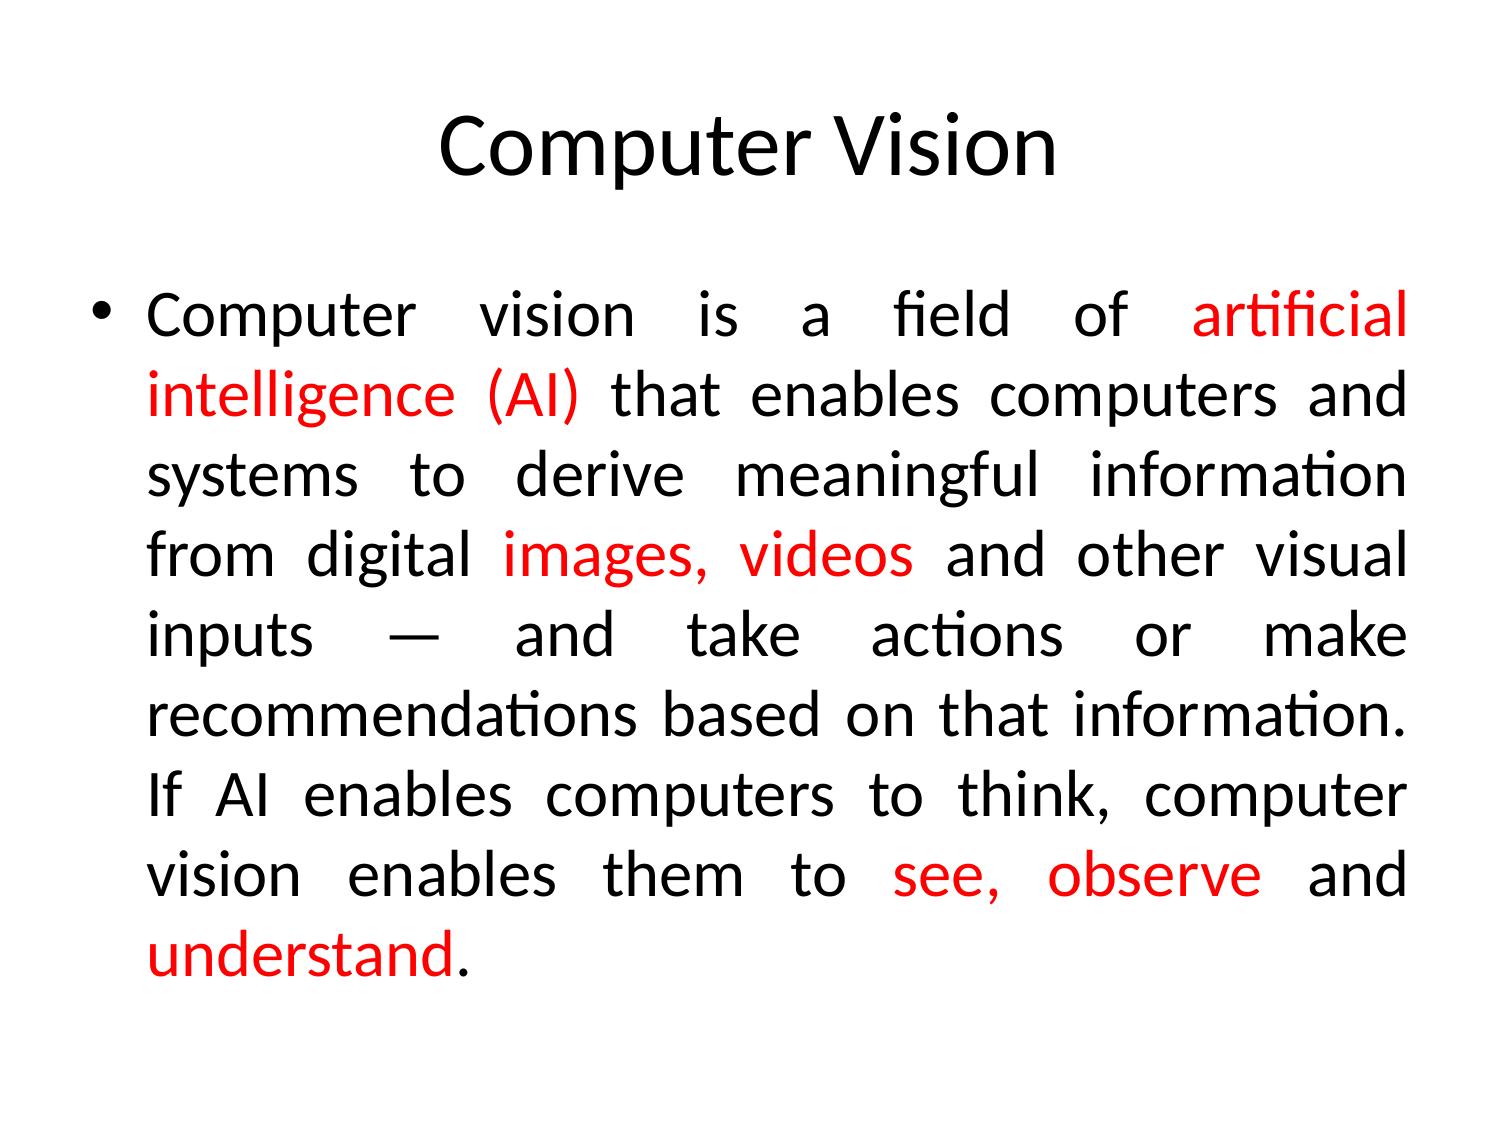

Computer Vision
Computer vision is a field of artificial intelligence (AI) that enables computers and systems to derive meaningful information from digital images, videos and other visual inputs — and take actions or make recommendations based on that information. If AI enables computers to think, computer vision enables them to see, observe and understand.